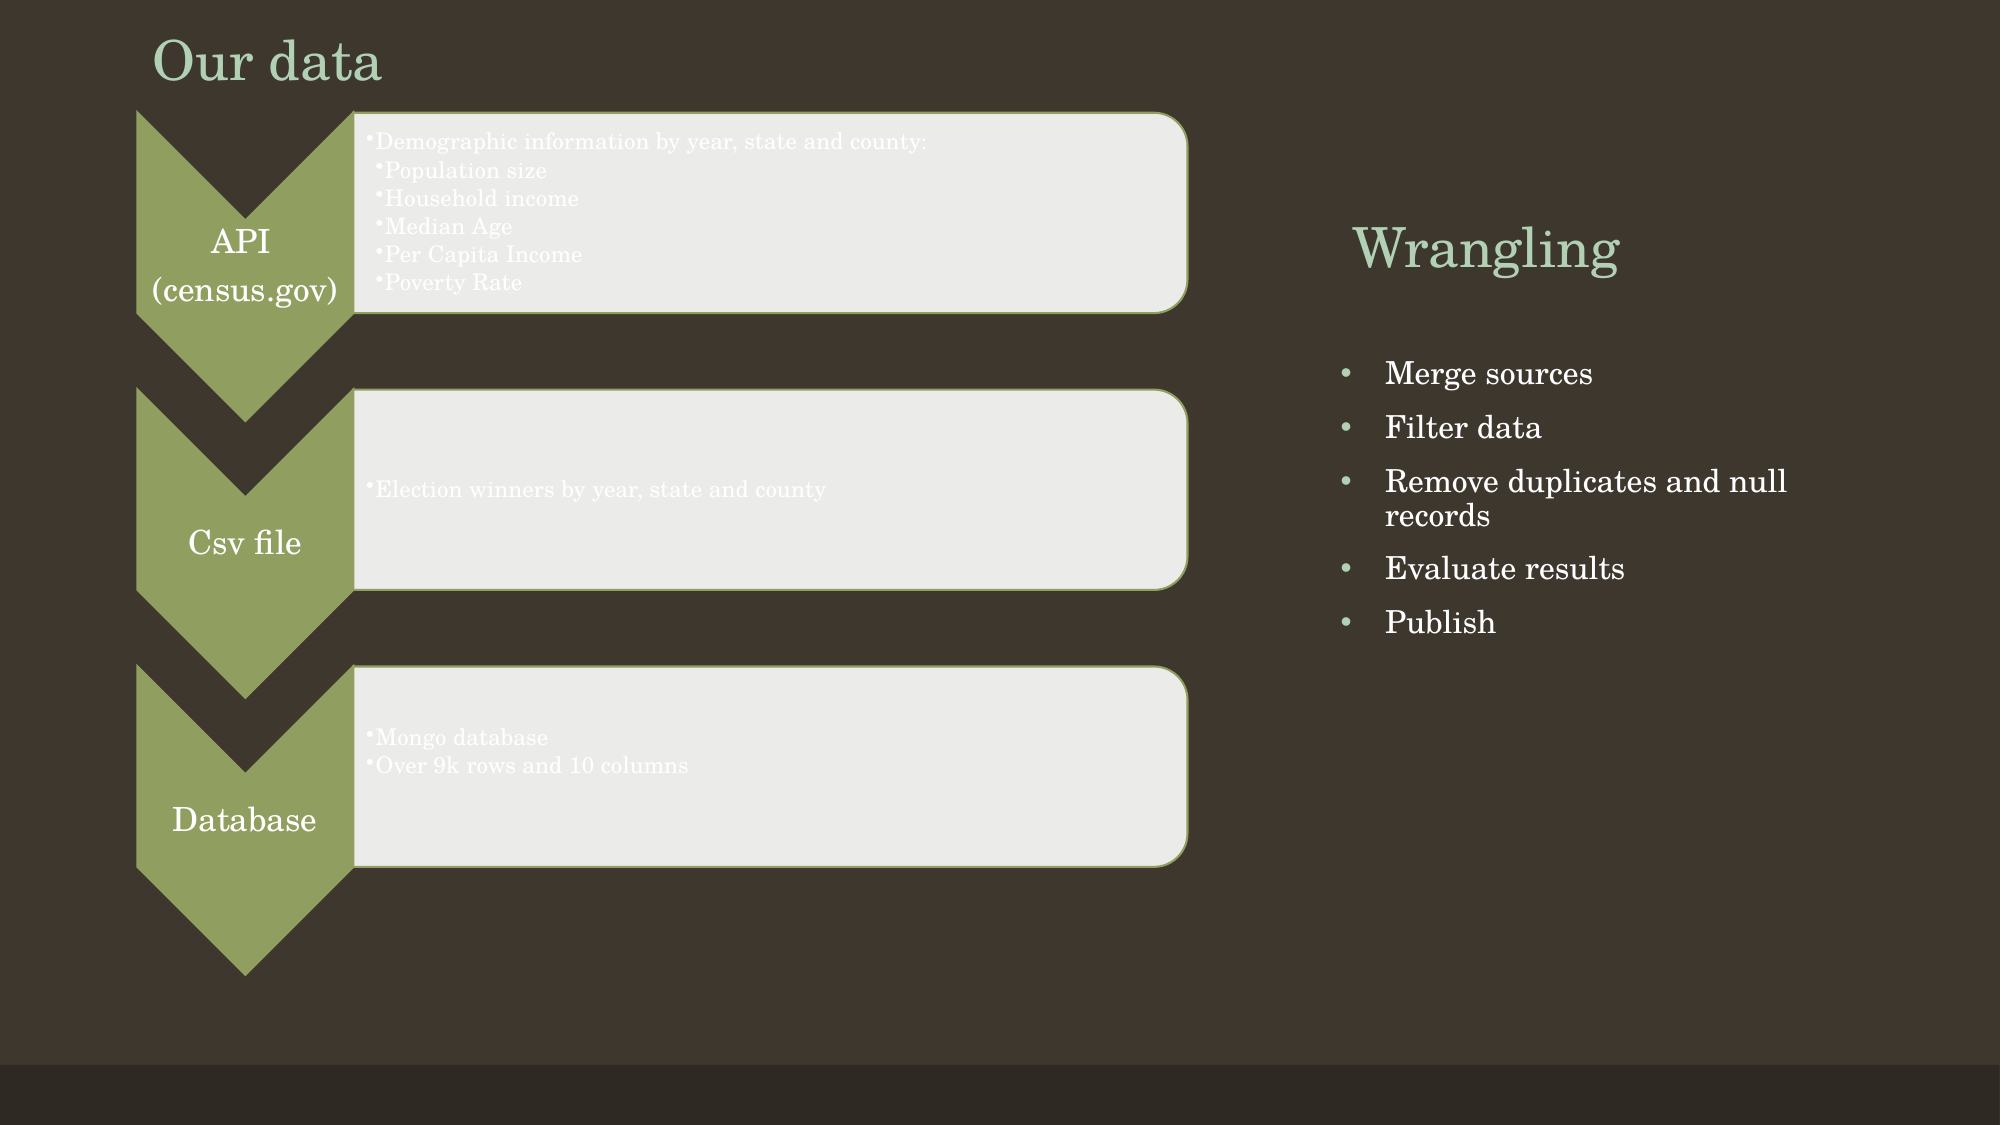

# Our data
API
(census.gov)
Demographic information by year, state and county:
Population size
Household income
Median Age
Per Capita Income
Poverty Rate
Csv file
Election winners by year, state and county
Database
Mongo database
Over 9k rows and 10 columns

Wrangling
Merge sources
Filter data
Remove duplicates and null records
Evaluate results
Publish